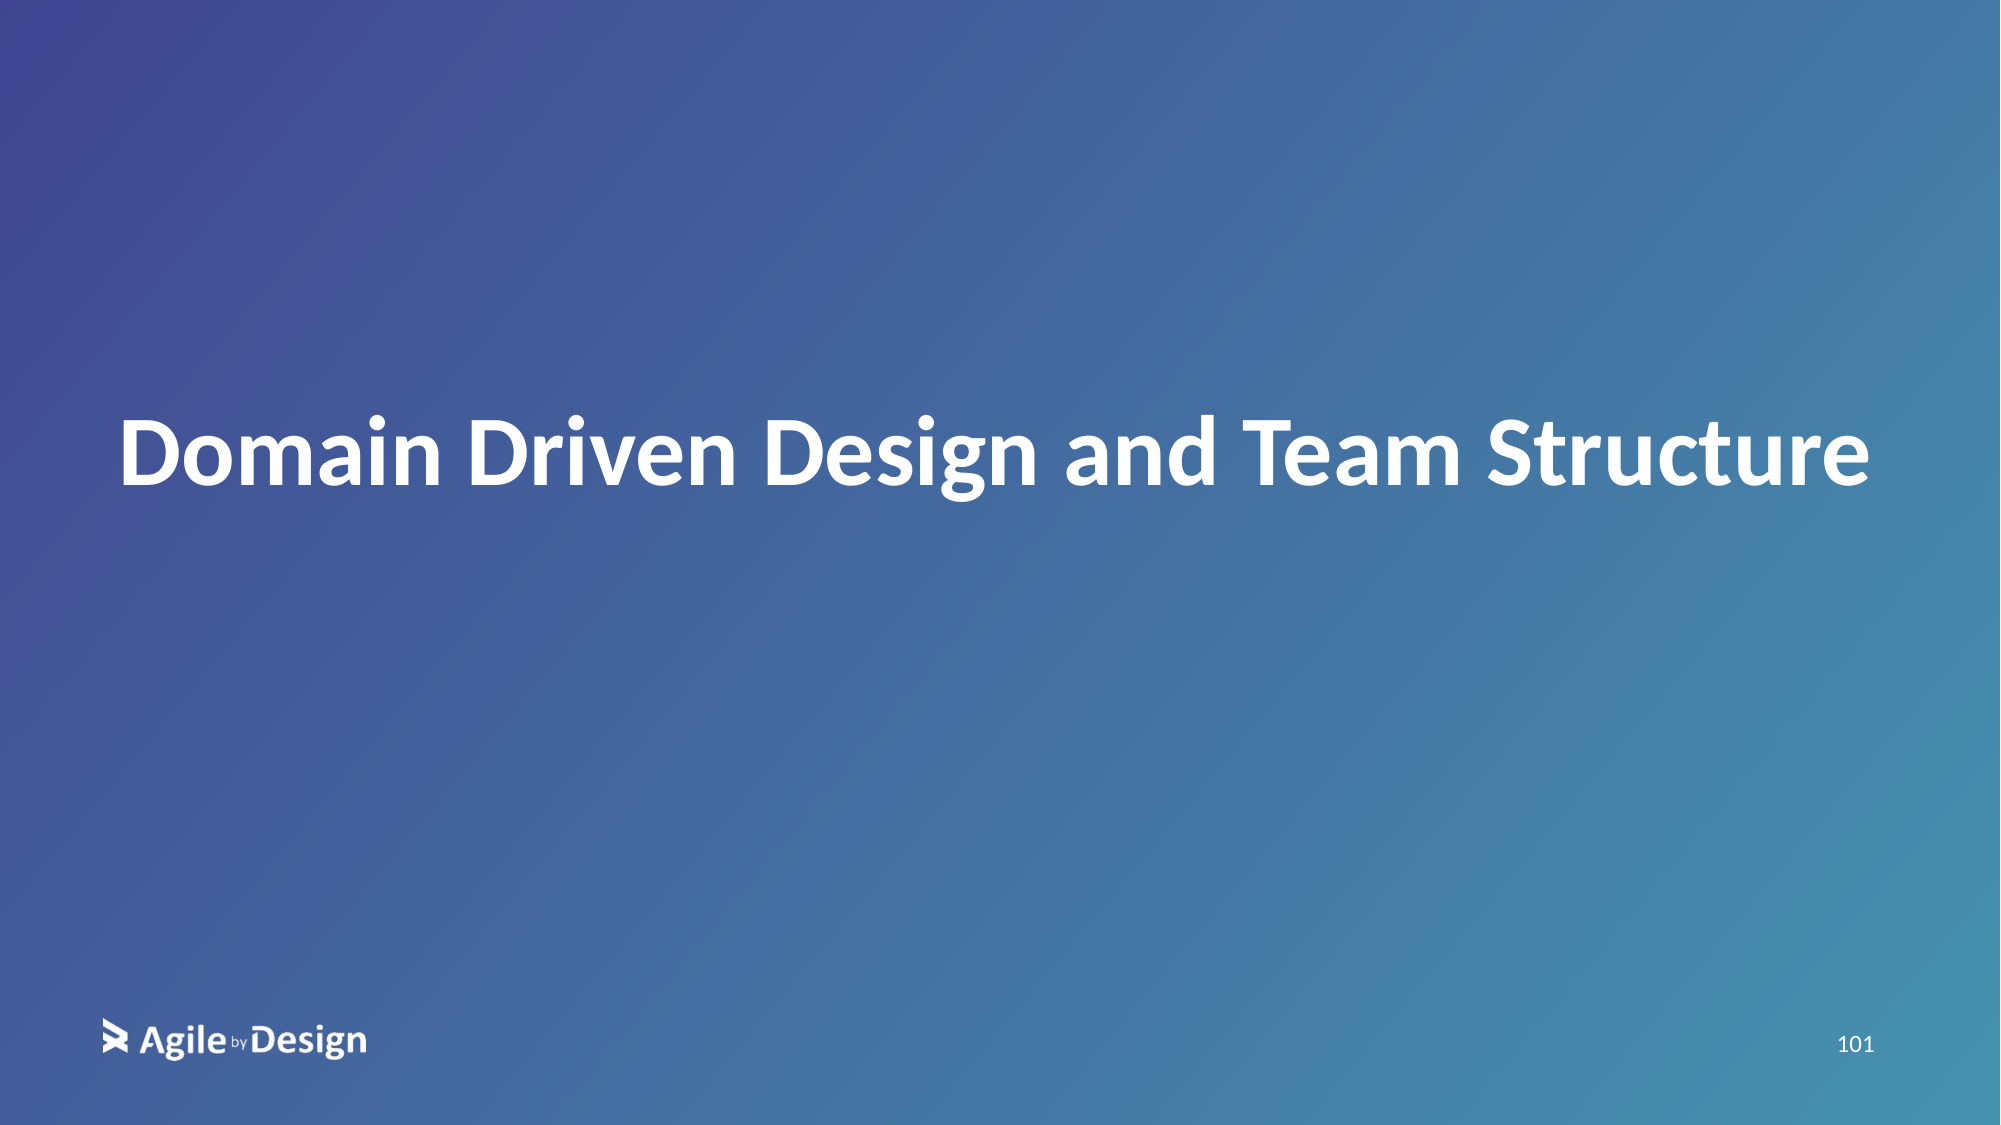

# Domain Driven Design and Team Structure
101